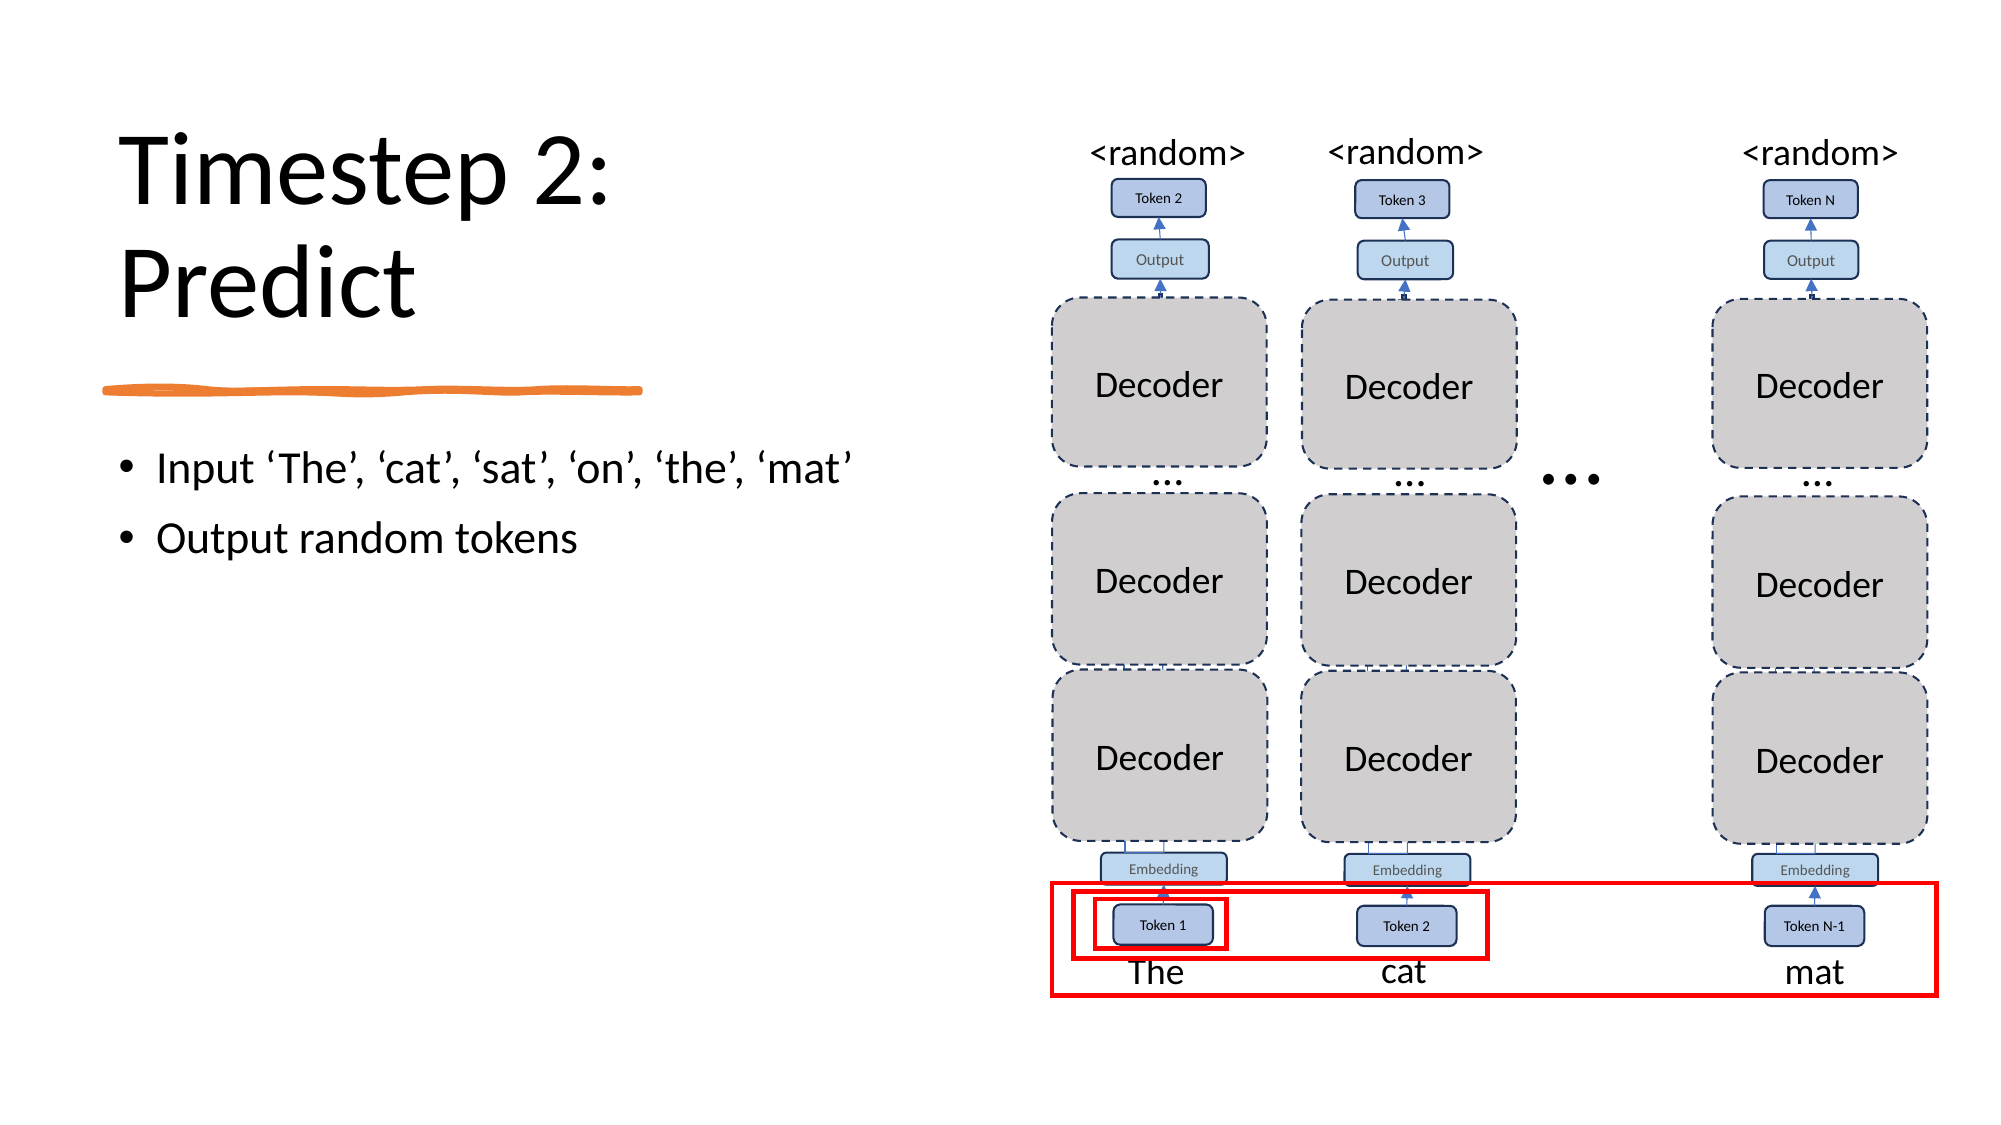

# Timestep 2: Predict
<random>
<random>
<random>
Token 2
Output

…

Embedding
Token 1
Token 3
Output

…

Embedding
Token 2
Token N
Output

…

Embedding
Token N-1
…
Decoder
Decoder
Decoder
Decoder
Decoder
Decoder
Decoder
Decoder
Decoder

Input ‘The’, ‘cat’, ‘sat’, ‘on’, ‘the’, ‘mat’
Output random tokens

cat
The
mat